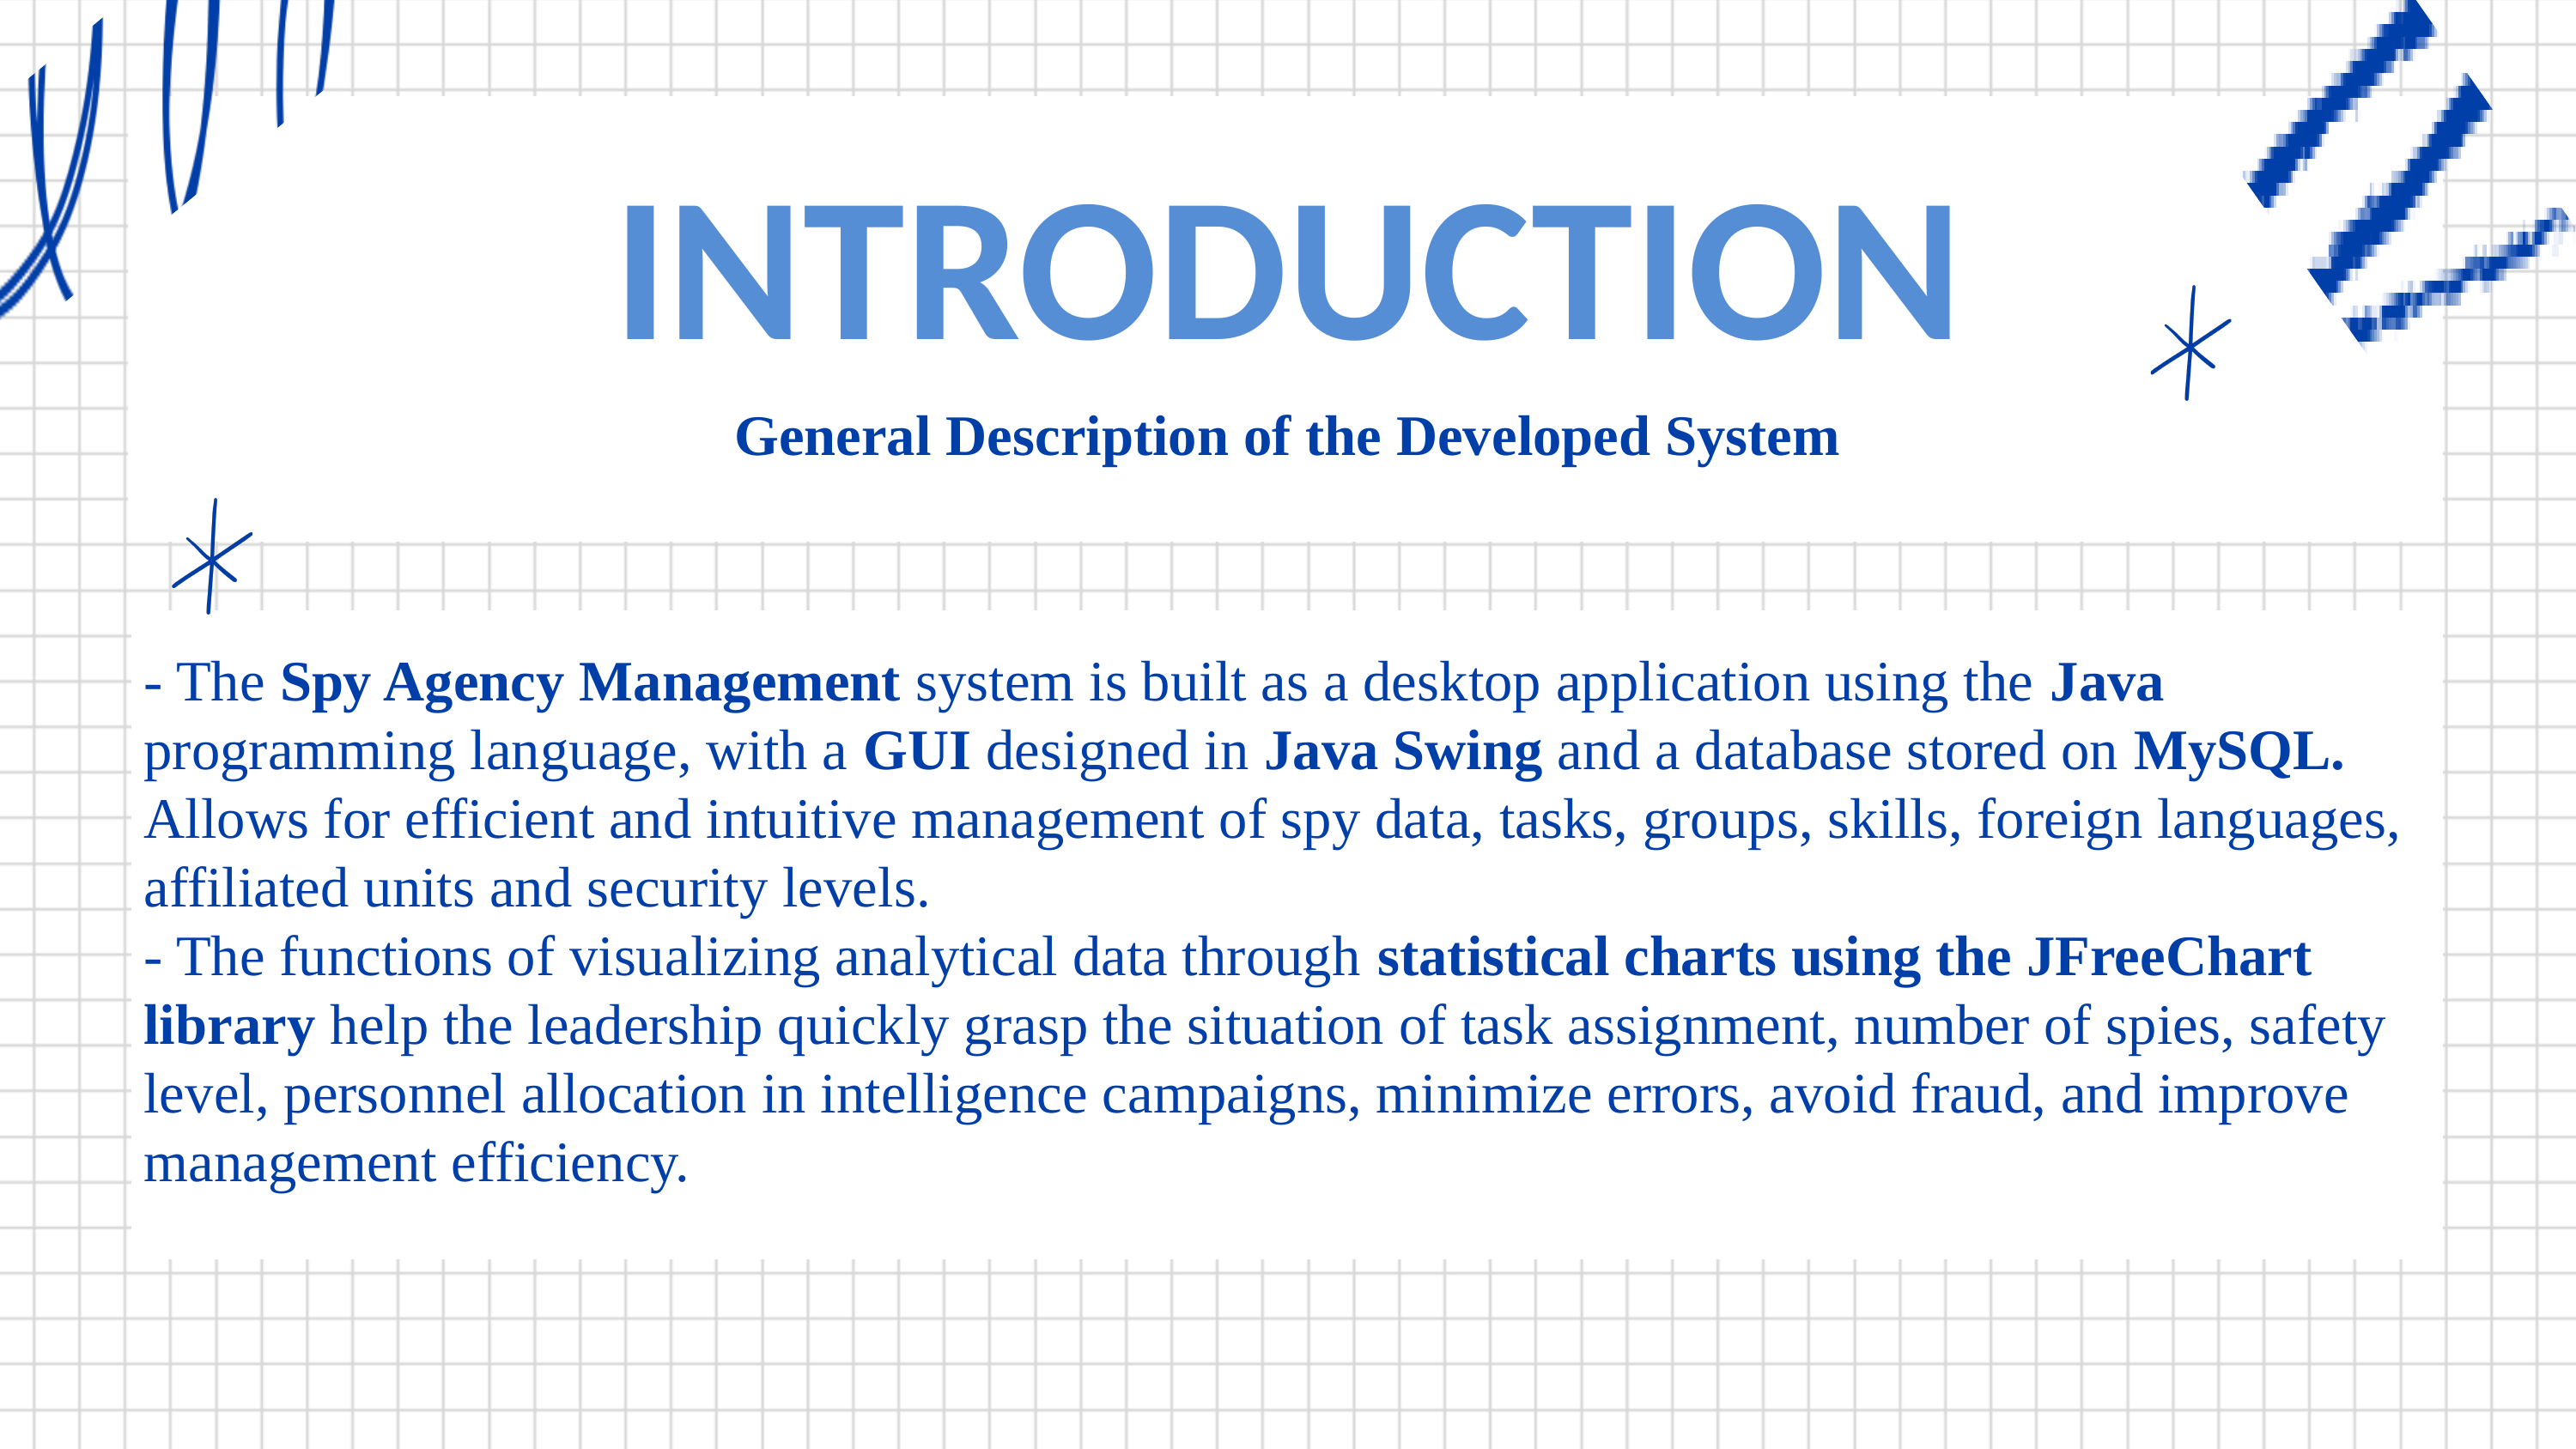

INTRODUCTION

General Description of the Developed System

- The Spy Agency Management system is built as a desktop application using the Java programming language, with a GUI designed in Java Swing and a database stored on MySQL. Allows for efficient and intuitive management of spy data, tasks, groups, skills, foreign languages, affiliated units and security levels.
- The functions of visualizing analytical data through statistical charts using the JFreeChart library help the leadership quickly grasp the situation of task assignment, number of spies, safety level, personnel allocation in intelligence campaigns, minimize errors, avoid fraud, and improve management efficiency.